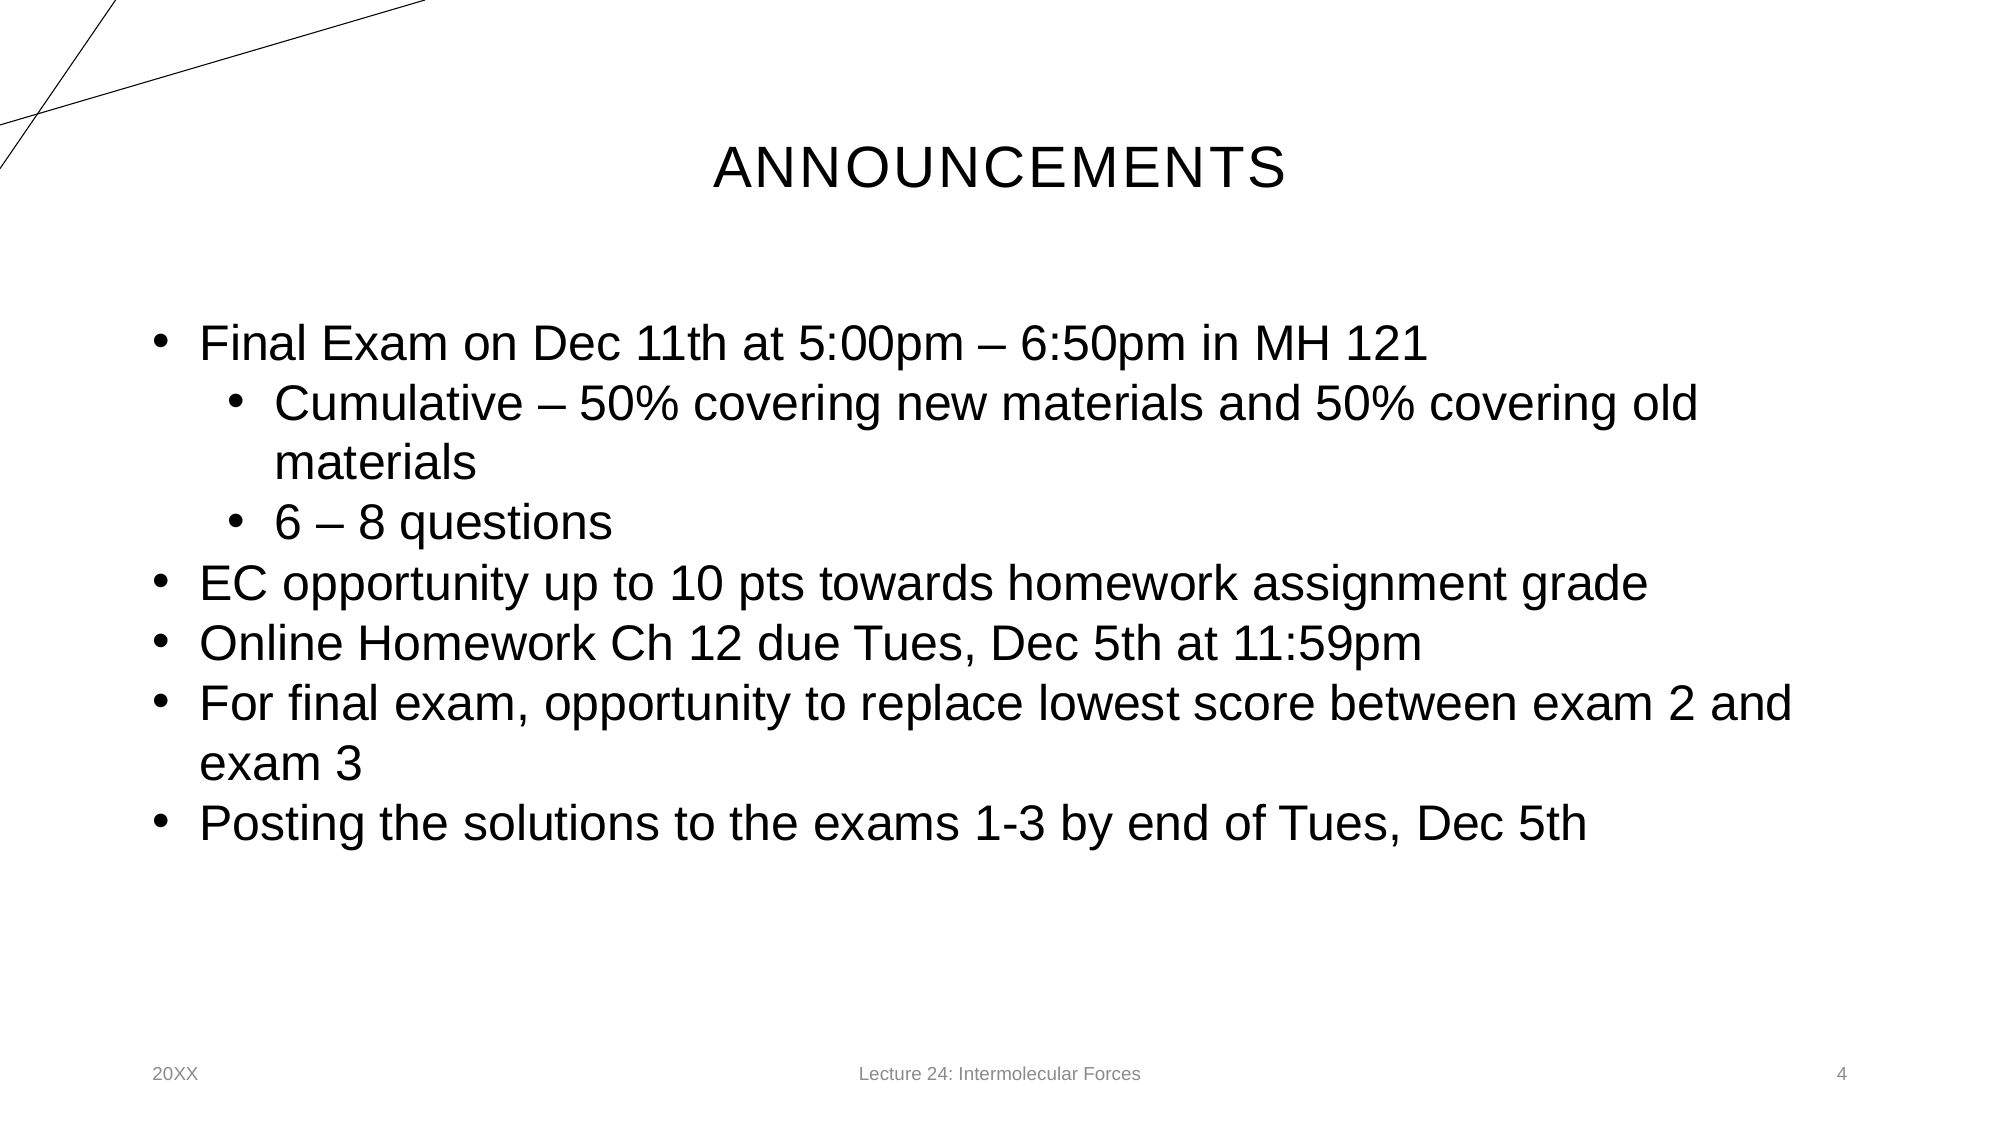

# announcements
Final Exam on Dec 11th at 5:00pm – 6:50pm in MH 121
Cumulative – 50% covering new materials and 50% covering old materials
6 – 8 questions
EC opportunity up to 10 pts towards homework assignment grade
Online Homework Ch 12 due Tues, Dec 5th at 11:59pm
For final exam, opportunity to replace lowest score between exam 2 and exam 3
Posting the solutions to the exams 1-3 by end of Tues, Dec 5th
20XX
Lecture 24: Intermolecular Forces​
4